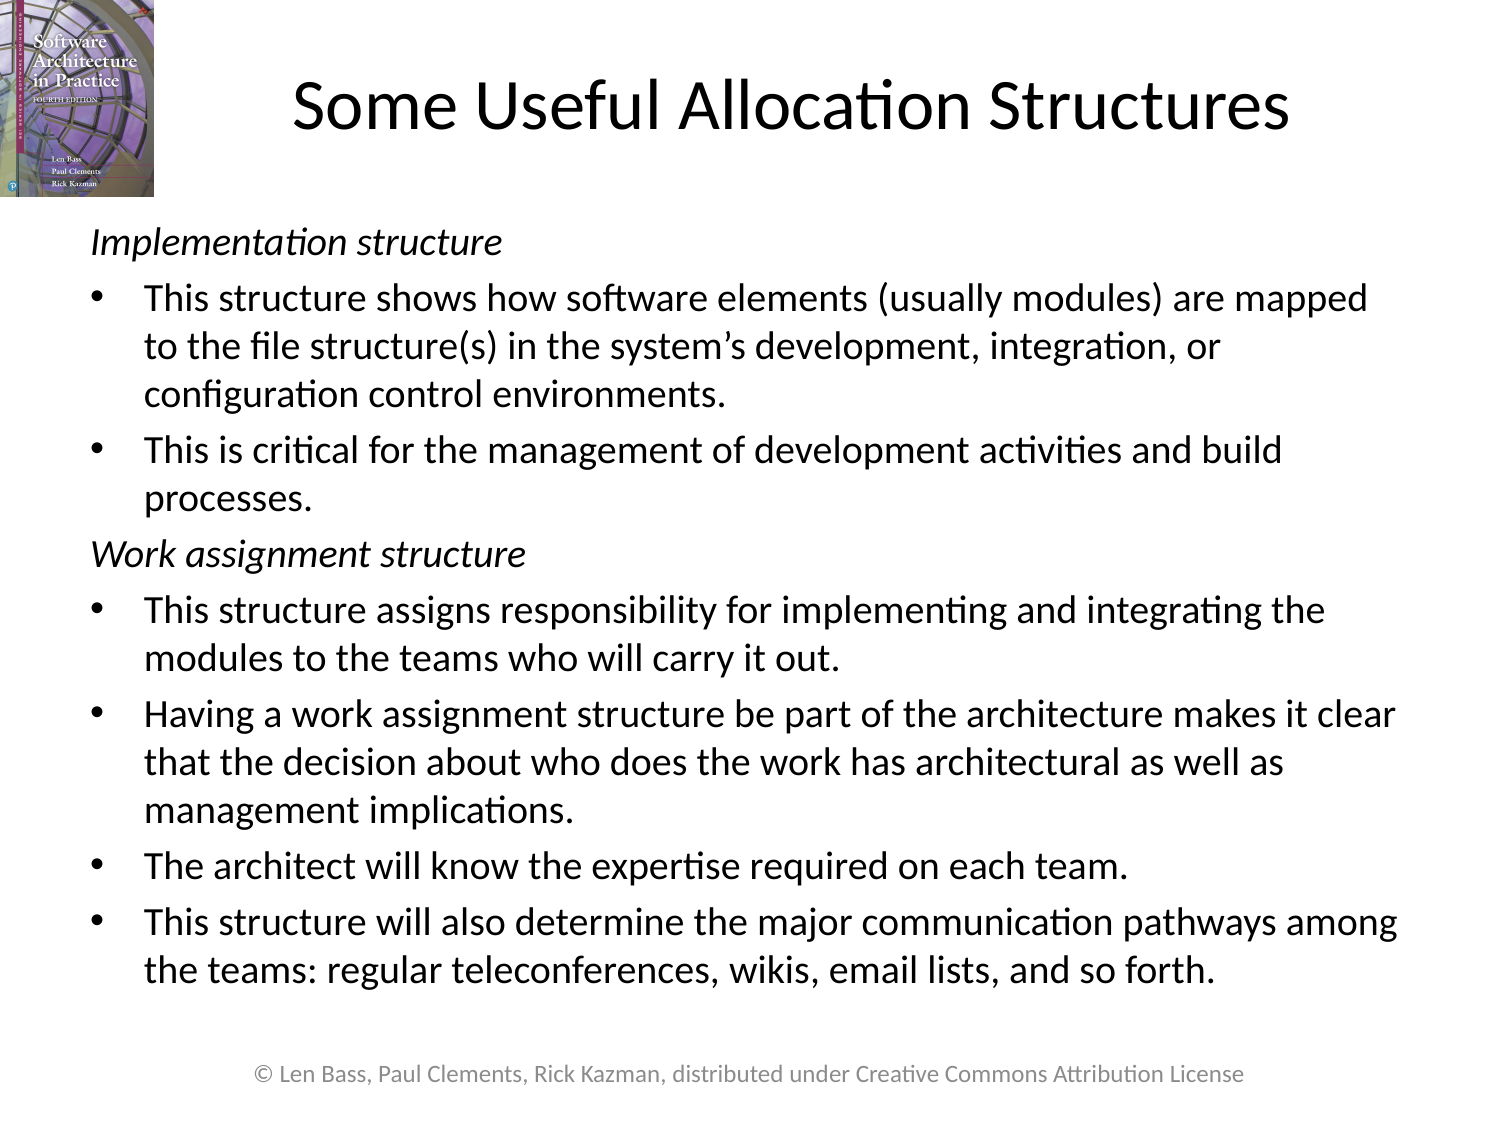

# Some Useful Allocation Structures
Implementation structure
This structure shows how software elements (usually modules) are mapped to the file structure(s) in the system’s development, integration, or configuration control environments.
This is critical for the management of development activities and build processes.
Work assignment structure
This structure assigns responsibility for implementing and integrating the modules to the teams who will carry it out.
Having a work assignment structure be part of the architecture makes it clear that the decision about who does the work has architectural as well as management implications.
The architect will know the expertise required on each team.
This structure will also determine the major communication pathways among the teams: regular teleconferences, wikis, email lists, and so forth.
© Len Bass, Paul Clements, Rick Kazman, distributed under Creative Commons Attribution License